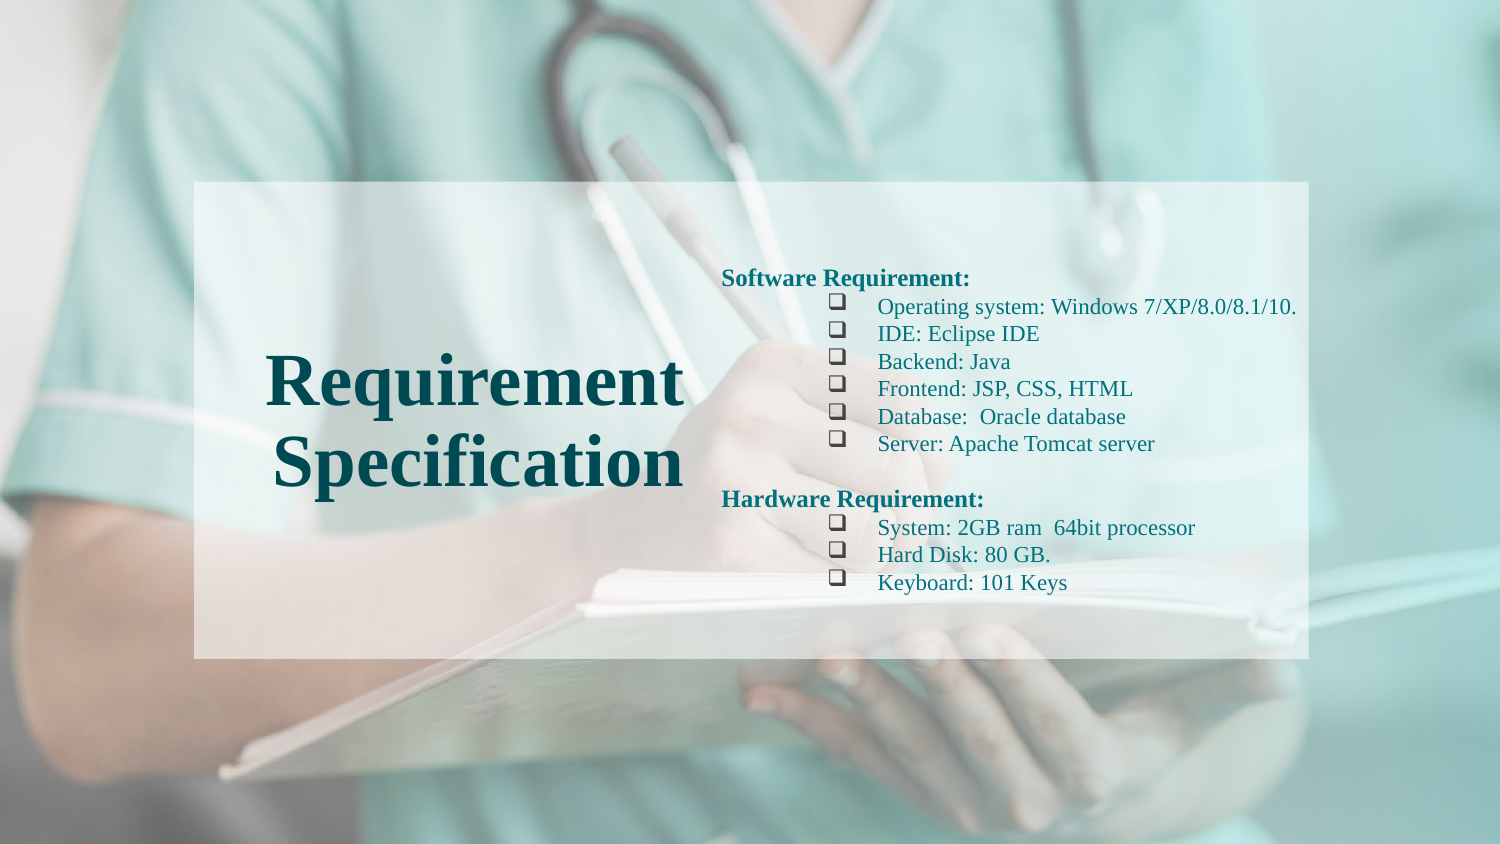

Software Requirement:
Operating system: Windows 7/XP/8.0/8.1/10.
IDE: Eclipse IDE
Backend: Java
Frontend: JSP, CSS, HTML
Database:  Oracle database
Server: Apache Tomcat server

Hardware Requirement:
System: 2GB ram  64bit processor
Hard Disk: 80 GB.
Keyboard: 101 Keys
# Requirement Specification